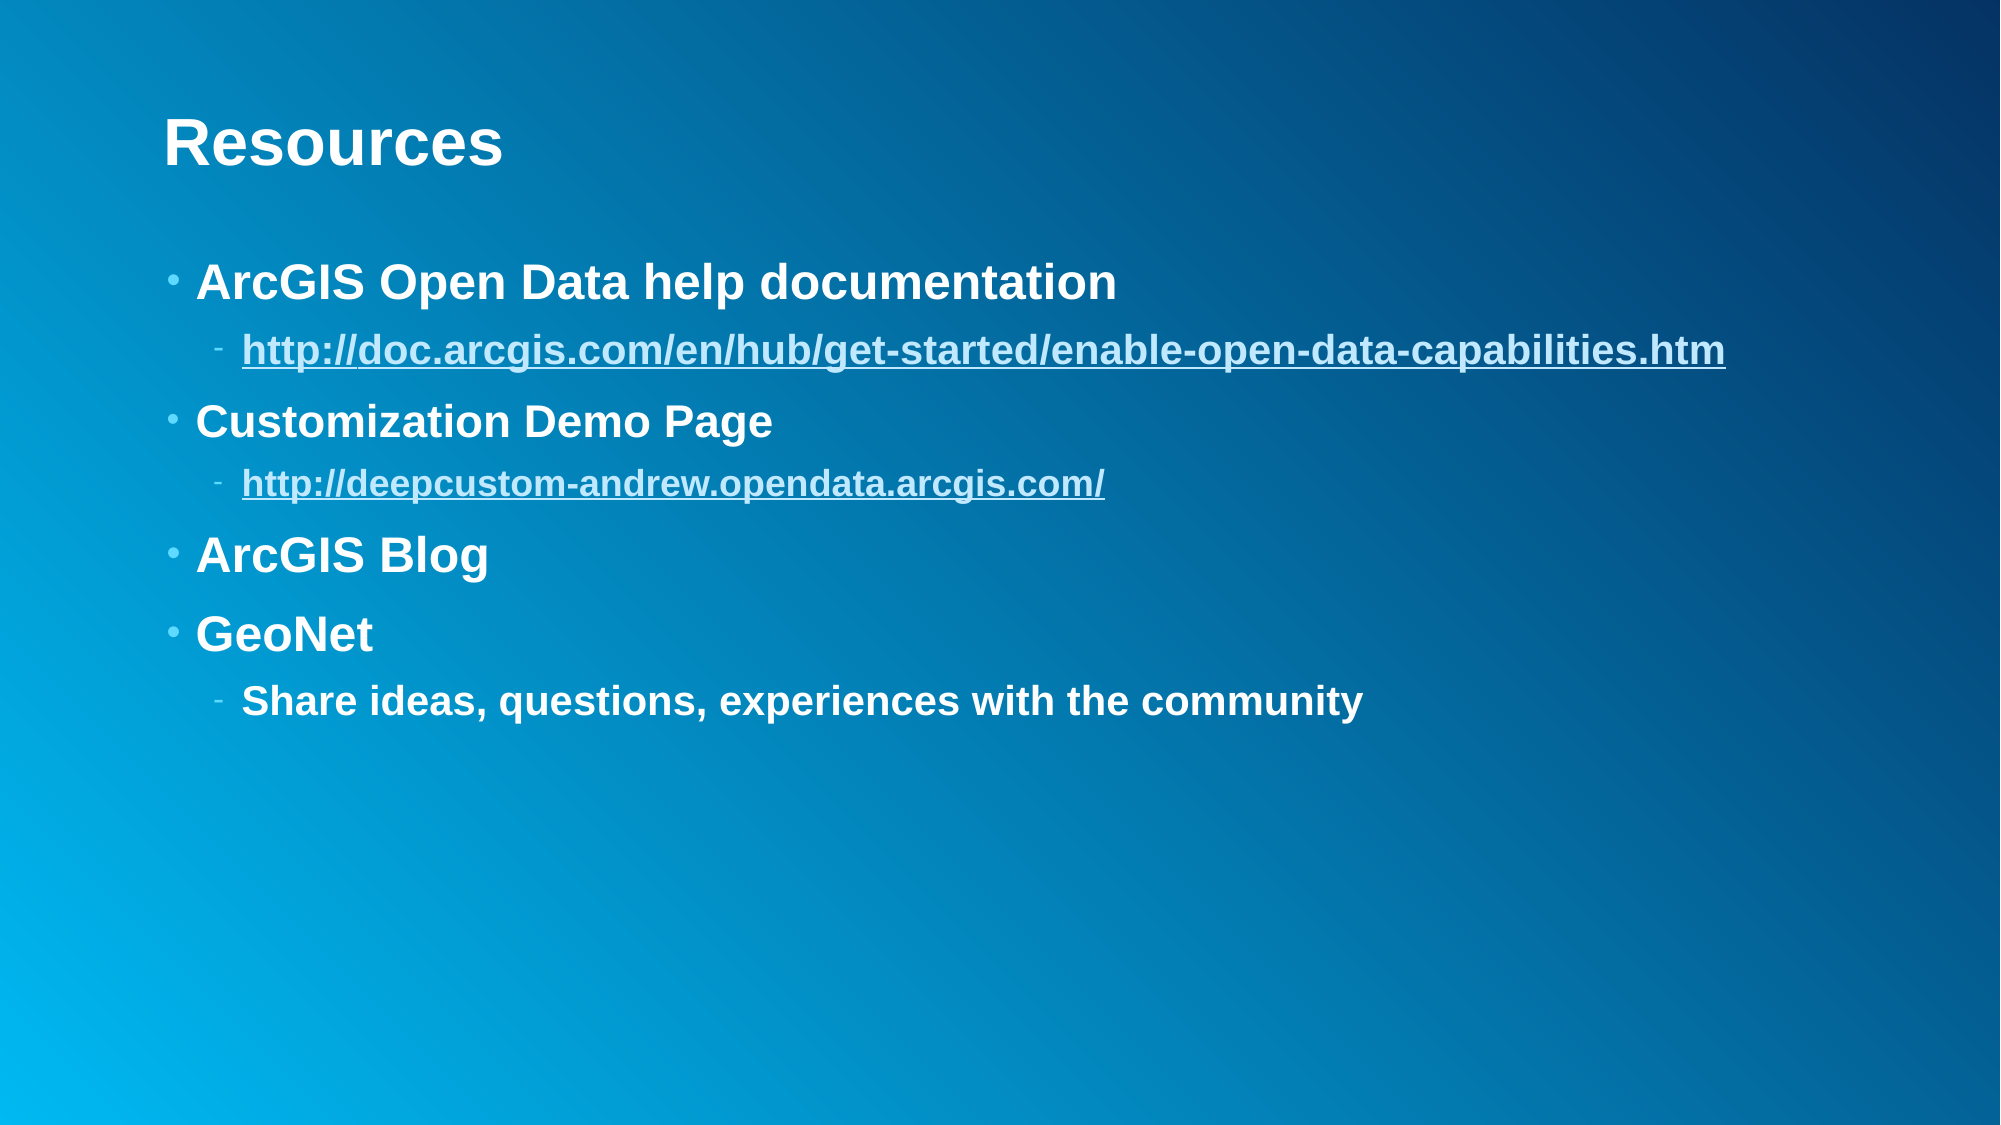

# Resources
ArcGIS Open Data help documentation
http://doc.arcgis.com/en/hub/get-started/enable-open-data-capabilities.htm
Customization Demo Page
http://deepcustom-andrew.opendata.arcgis.com/
ArcGIS Blog
GeoNet
Share ideas, questions, experiences with the community